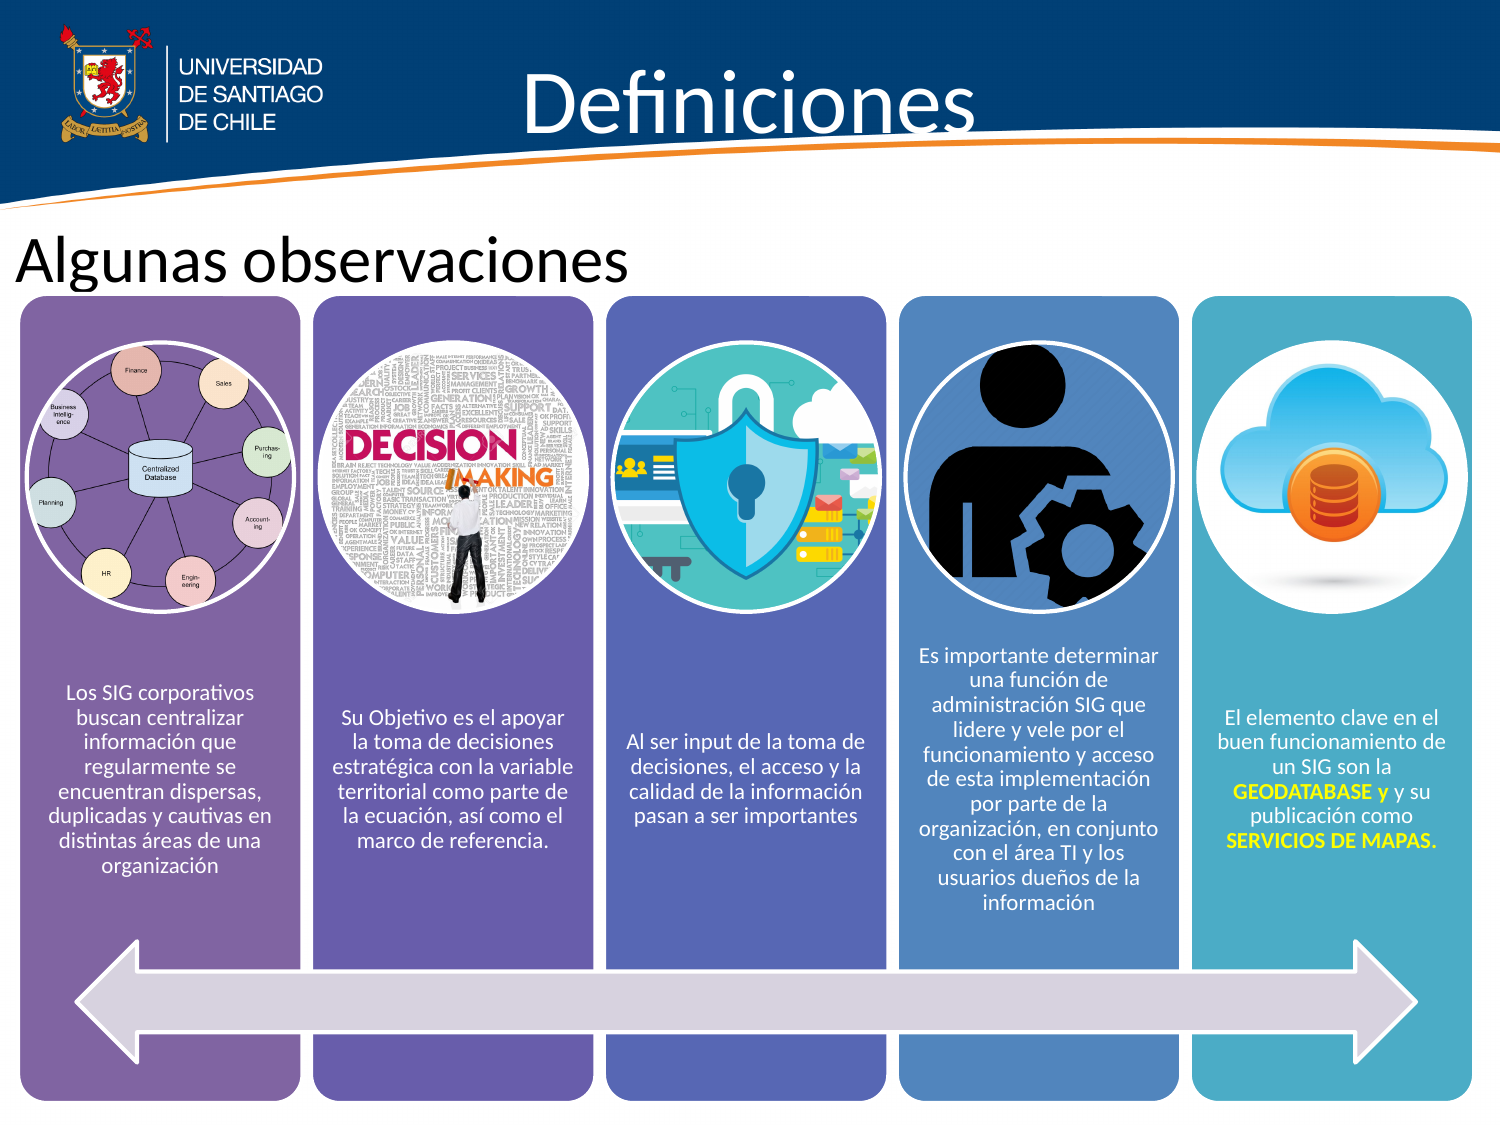

# Definiciones
Algunas observaciones
Los SIG corporativos buscan centralizar información que regularmente se encuentran dispersas, duplicadas y cautivas en distintas áreas de una organización
Su Objetivo es el apoyar la toma de decisiones estratégica con la variable territorial como parte de la ecuación, así como el marco de referencia.
Al ser input de la toma de decisiones, el acceso y la calidad de la información pasan a ser importantes
Es importante determinar una función de administración SIG que lidere y vele por el funcionamiento y acceso de esta implementación por parte de la organización, en conjunto con el área TI y los usuarios dueños de la información
El elemento clave en el buen funcionamiento de un SIG son la GEODATABASE y y su publicación como SERVICIOS DE MAPAS.